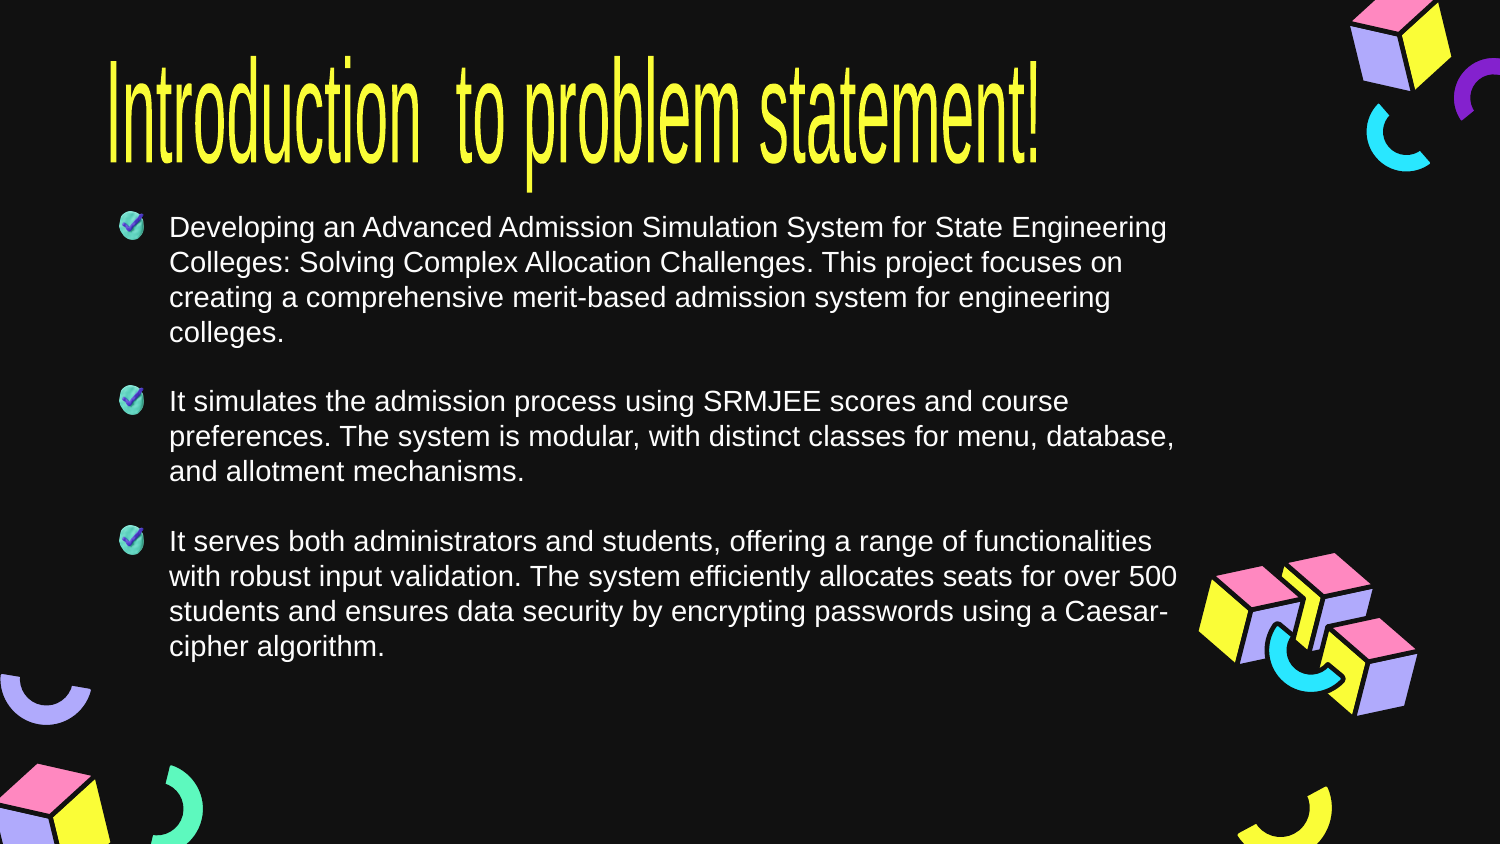

Introduction  to problem statement!
Developing an Advanced Admission Simulation System for State Engineering Colleges: Solving Complex Allocation Challenges. This project focuses on creating a comprehensive merit-based admission system for engineering colleges.

It simulates the admission process using SRMJEE scores and course preferences. The system is modular, with distinct classes for menu, database, and allotment mechanisms.

It serves both administrators and students, offering a range of functionalities with robust input validation. The system efficiently allocates seats for over 500 students and ensures data security by encrypting passwords using a Caesar-cipher algorithm.